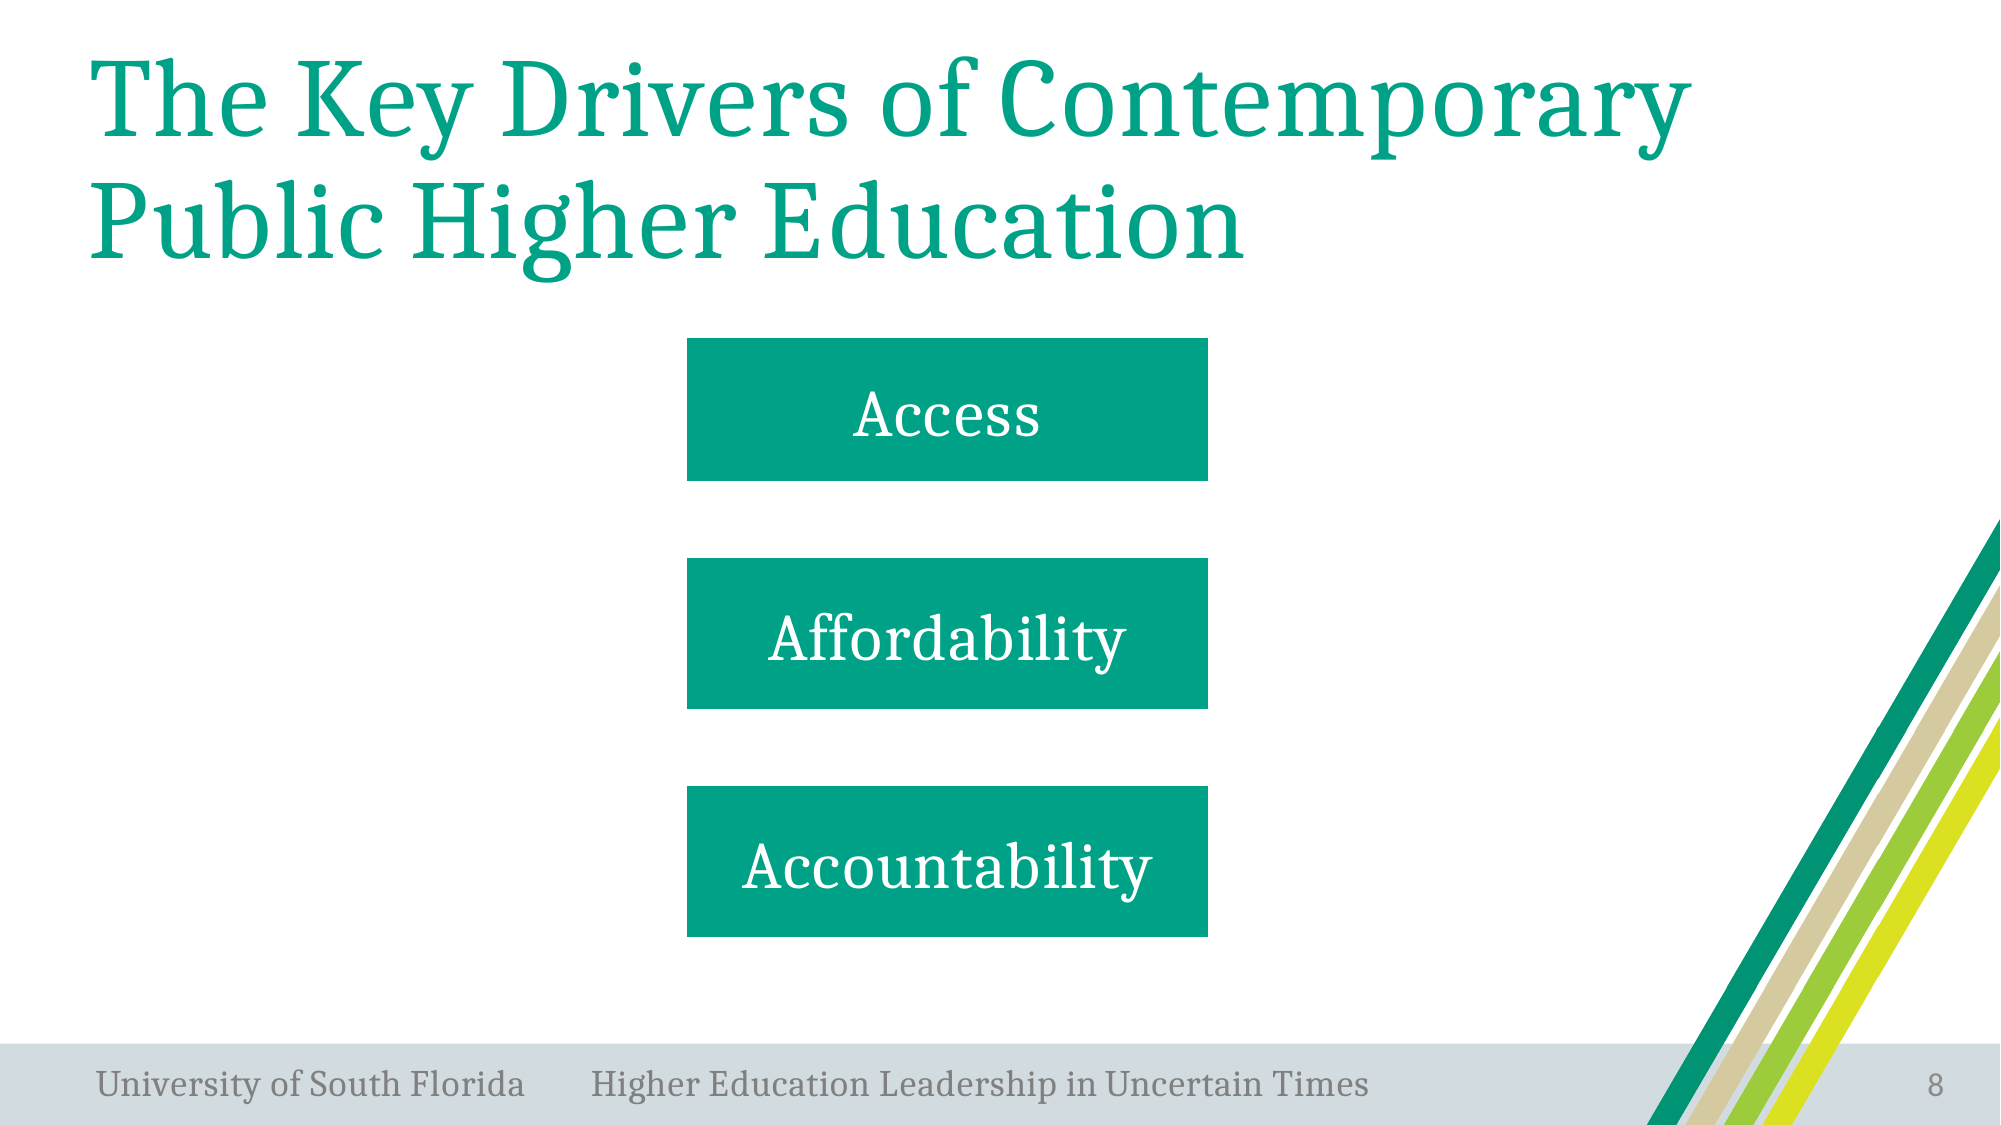

# The Key Drivers of Contemporary Public Higher Education
Access
Affordability
Accountability
8